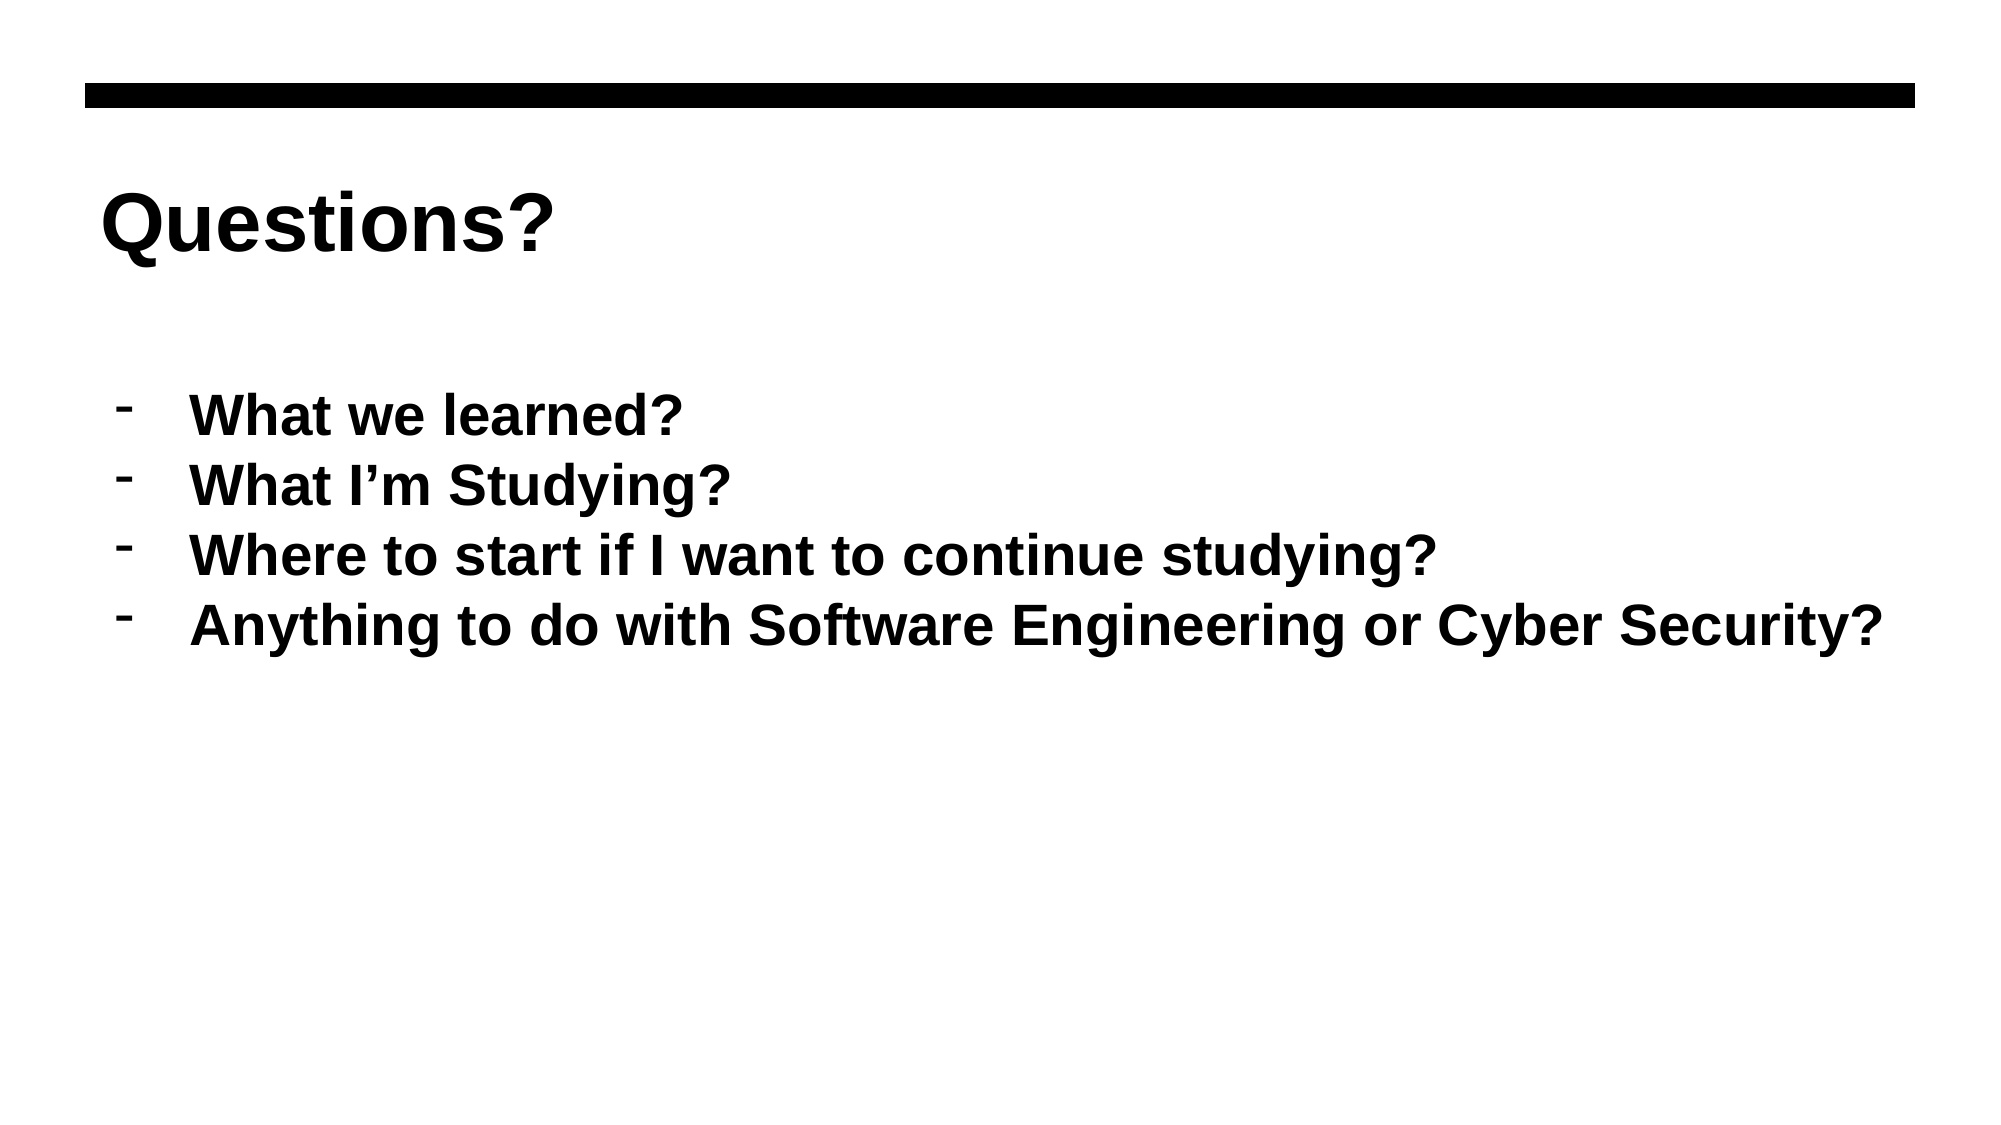

# Questions?
What we learned?
What I’m Studying?
Where to start if I want to continue studying?
Anything to do with Software Engineering or Cyber Security?